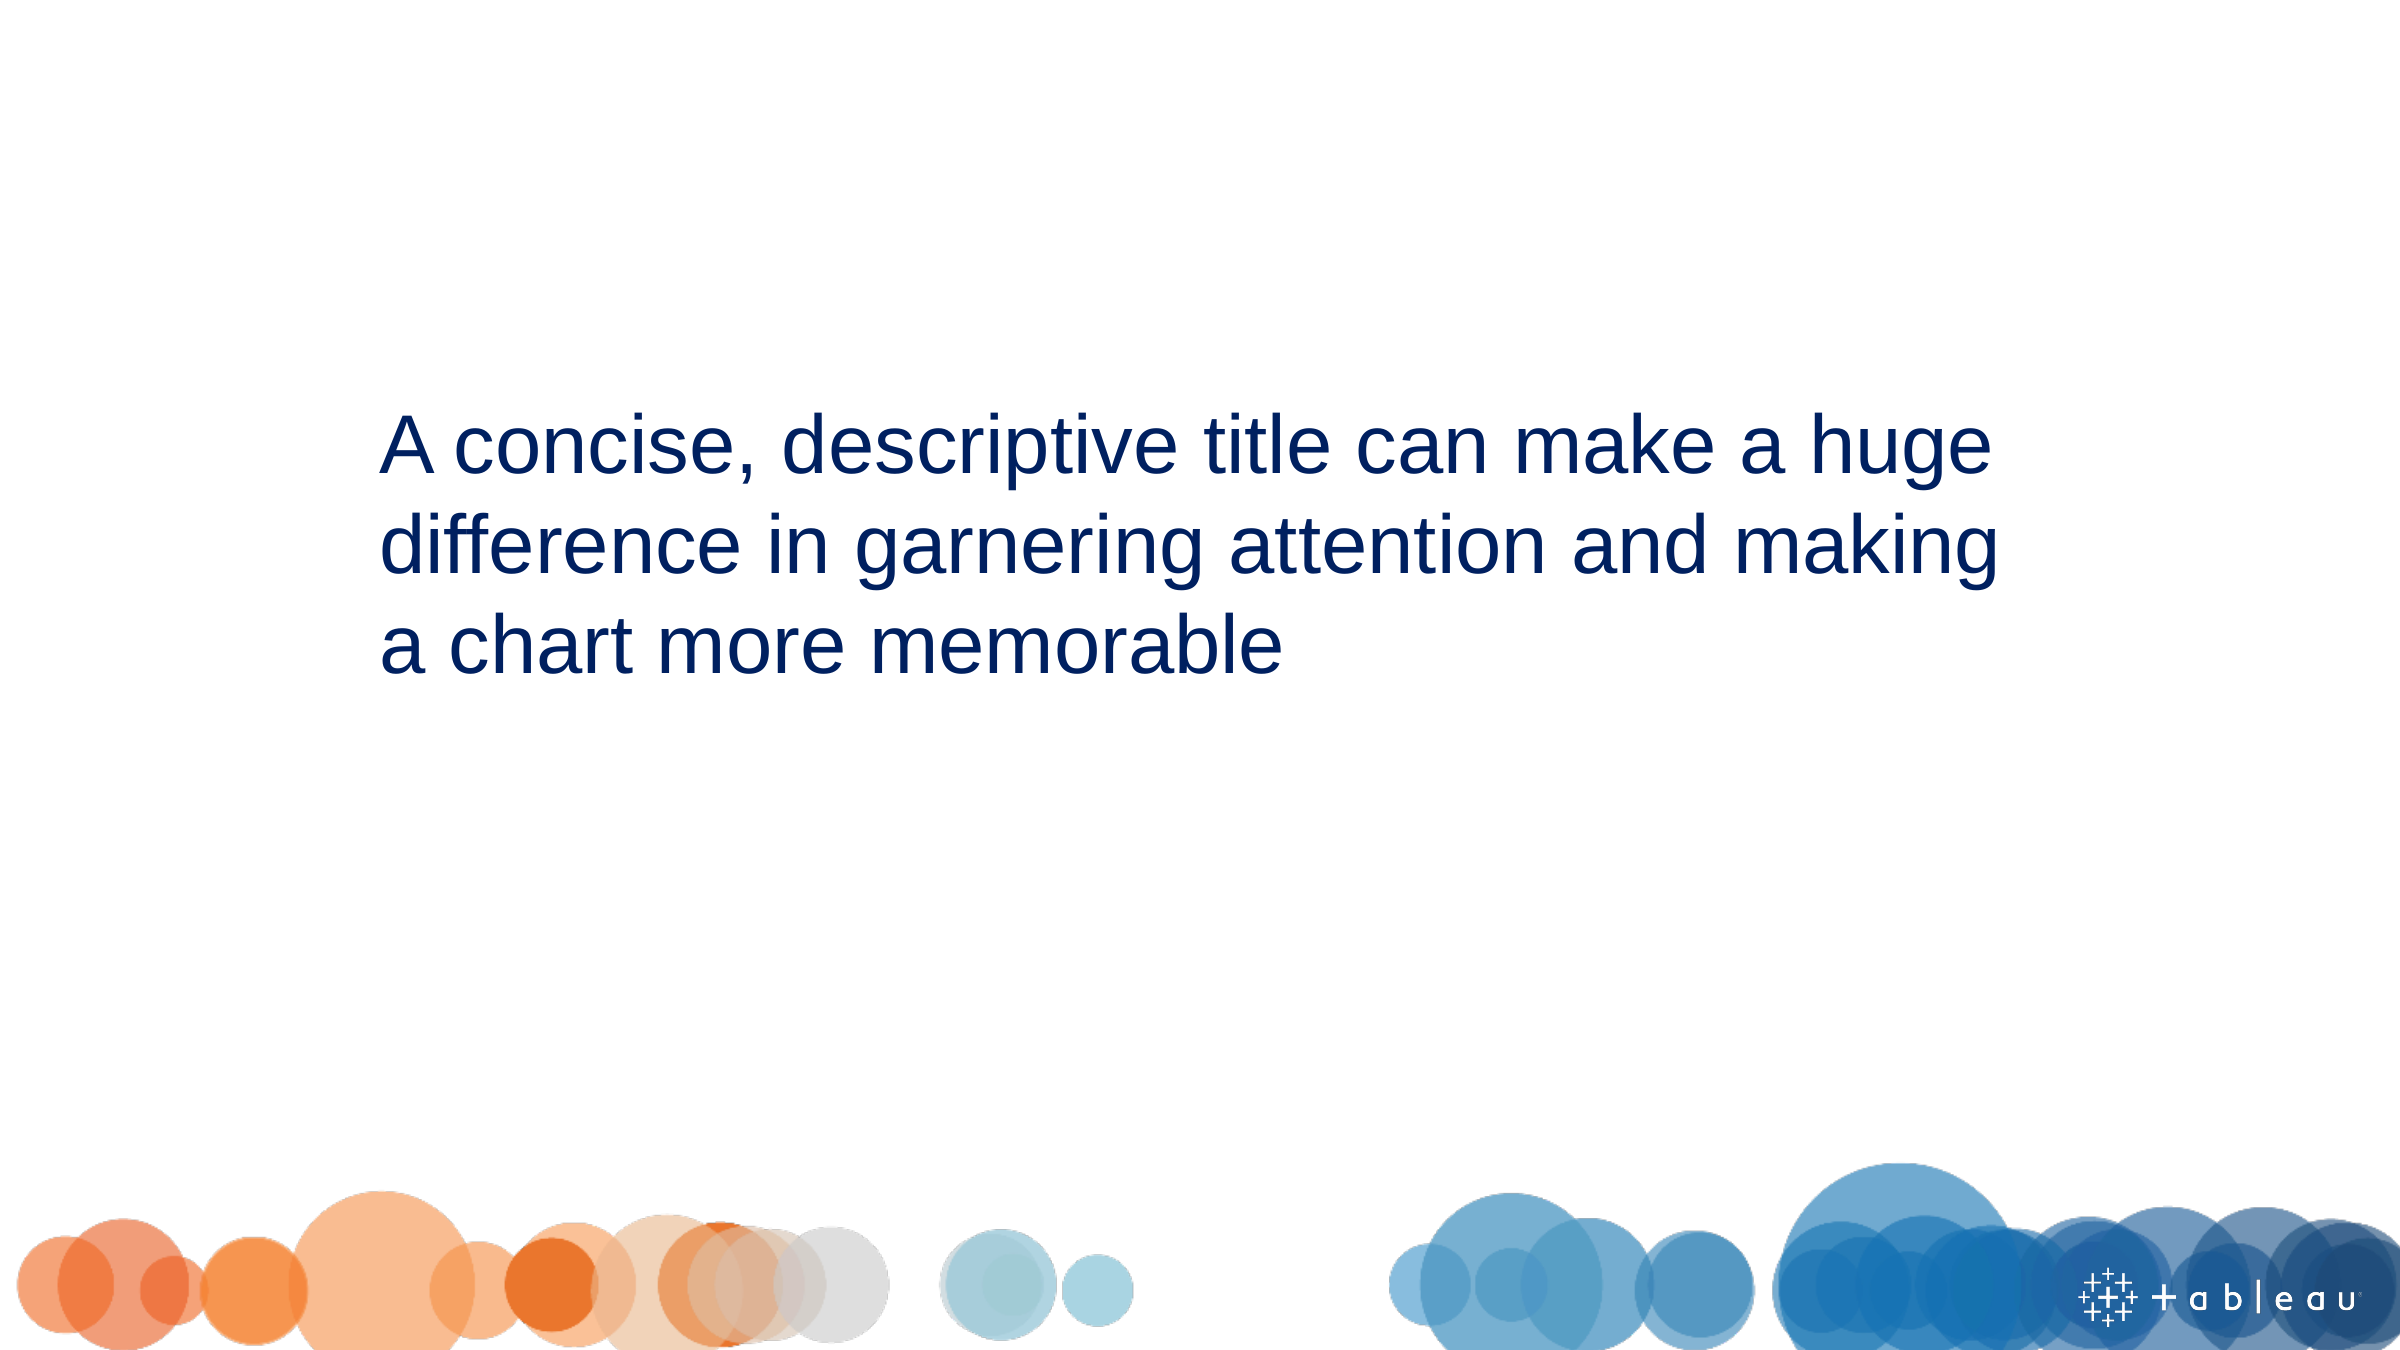

A concise, descriptive title can make a huge difference in garnering attention and making a chart more memorable